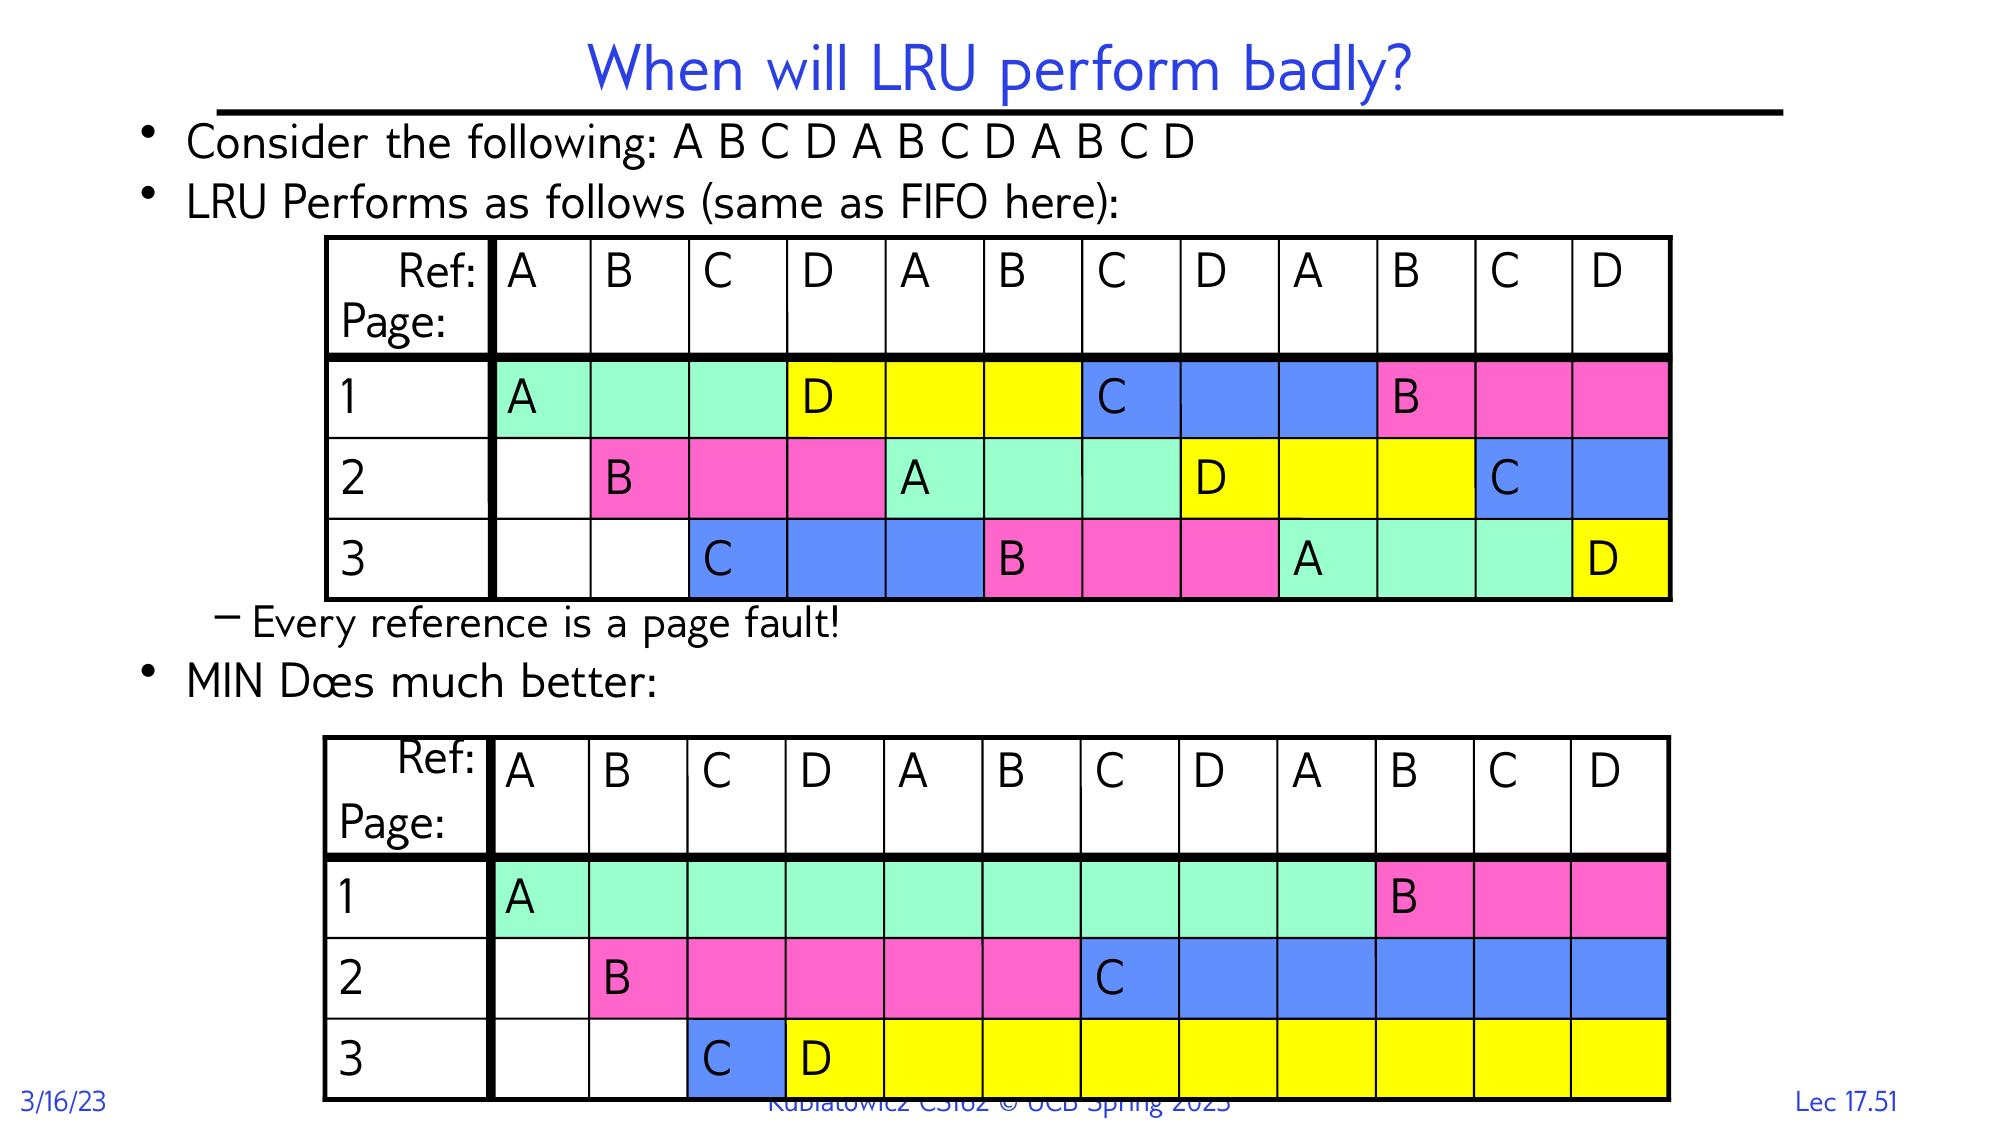

# When will LRU perform badly?
Consider the following: A B C D A B C D A B C D
LRU Performs as follows (same as FIFO here):

Every reference is a page fault!
MIN Does much better:

A
B
C
D
A
B
C
D
A
B
C
D
Ref:
Page:

1

2

3
A

B

C
D

A

B
C

D

A
B

C

D
A
B
C
D
C
B

Ref:
Page:
1

2

3
A
B

D
A

C
D

A

B

C

D

C

B